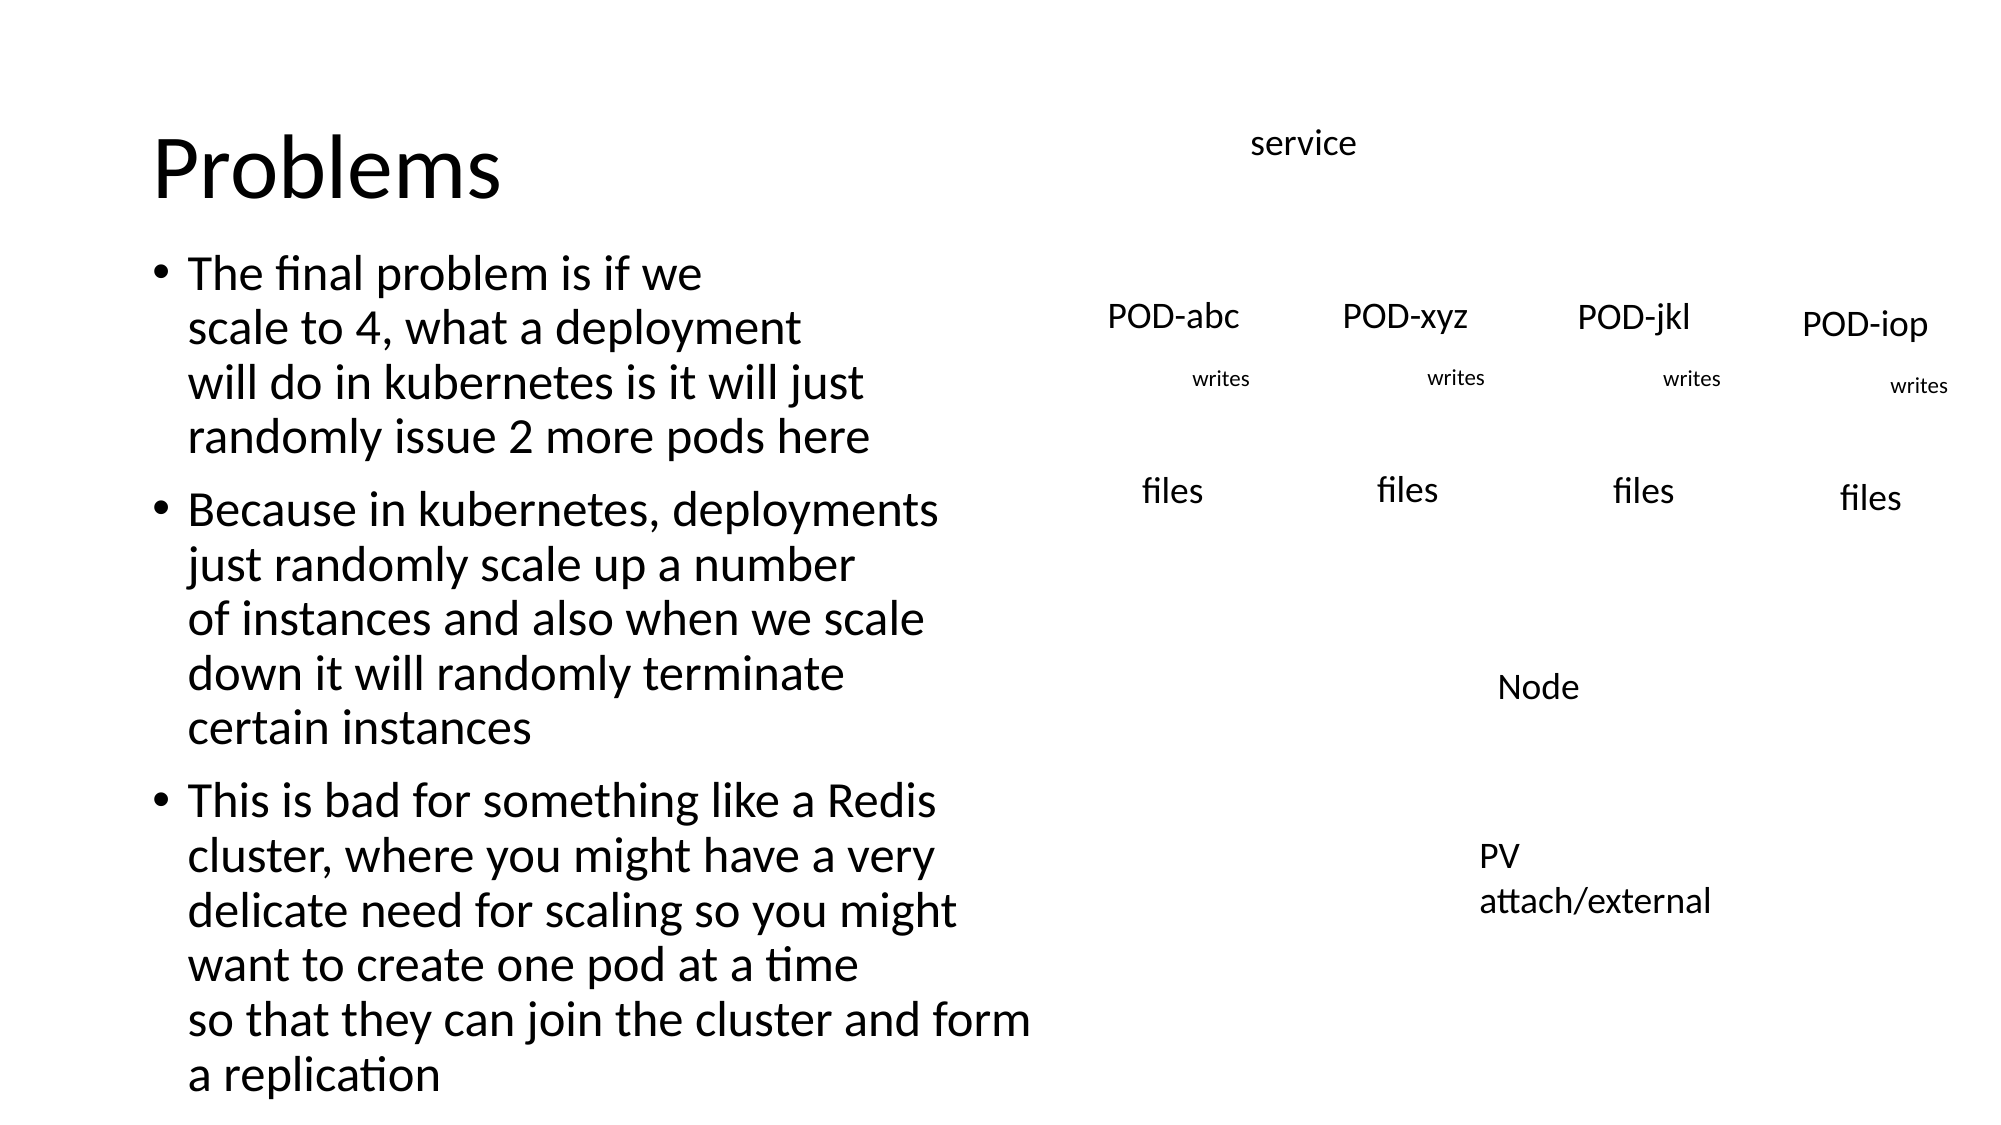

# Problems
service
The final problem is if we
scale to 4, what a deployment
will do in kubernetes is it will just
randomly issue 2 more pods here
Because in kubernetes, deployments
just randomly scale up a number
of instances and also when we scale
down it will randomly terminate
certain instances
This is bad for something like a Redis
cluster, where you might have a very
delicate need for scaling so you might
want to create one pod at a time
so that they can join the cluster and form
a replication
POD-xyz
POD-abc
POD-jkl
POD-iop
writes
writes
writes
writes
files
files
files
files
Node
PV
attach/external